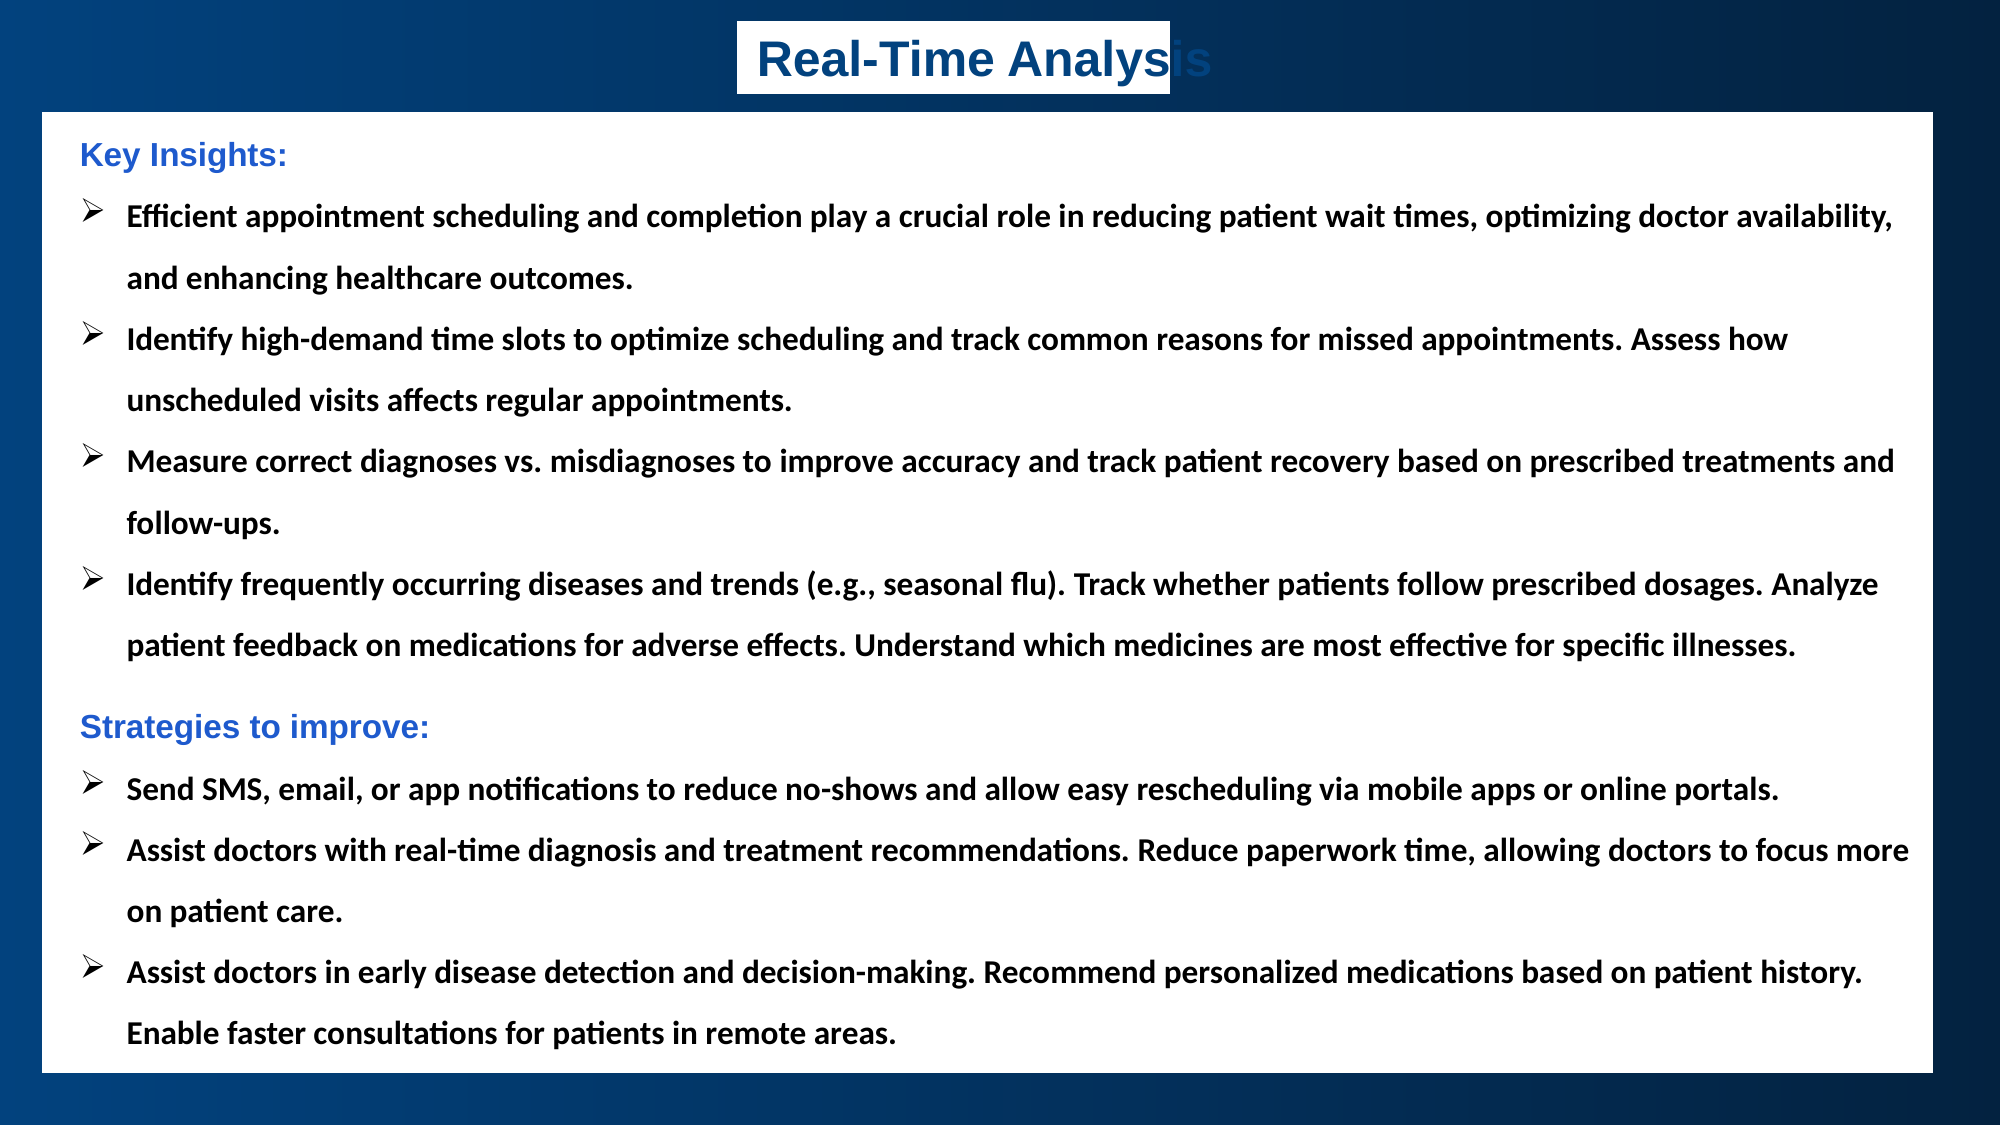

Real-Time Analysis

Key Insights:
Efficient appointment scheduling and completion play a crucial role in reducing patient wait times, optimizing doctor availability, and enhancing healthcare outcomes.
Identify high-demand time slots to optimize scheduling and track common reasons for missed appointments. Assess how unscheduled visits affects regular appointments.
Measure correct diagnoses vs. misdiagnoses to improve accuracy and track patient recovery based on prescribed treatments and follow-ups.
Identify frequently occurring diseases and trends (e.g., seasonal flu). Track whether patients follow prescribed dosages. Analyze patient feedback on medications for adverse effects. Understand which medicines are most effective for specific illnesses.
Strategies to improve:
Send SMS, email, or app notifications to reduce no-shows and allow easy rescheduling via mobile apps or online portals.
Assist doctors with real-time diagnosis and treatment recommendations. Reduce paperwork time, allowing doctors to focus more on patient care.
Assist doctors in early disease detection and decision-making. Recommend personalized medications based on patient history. Enable faster consultations for patients in remote areas.